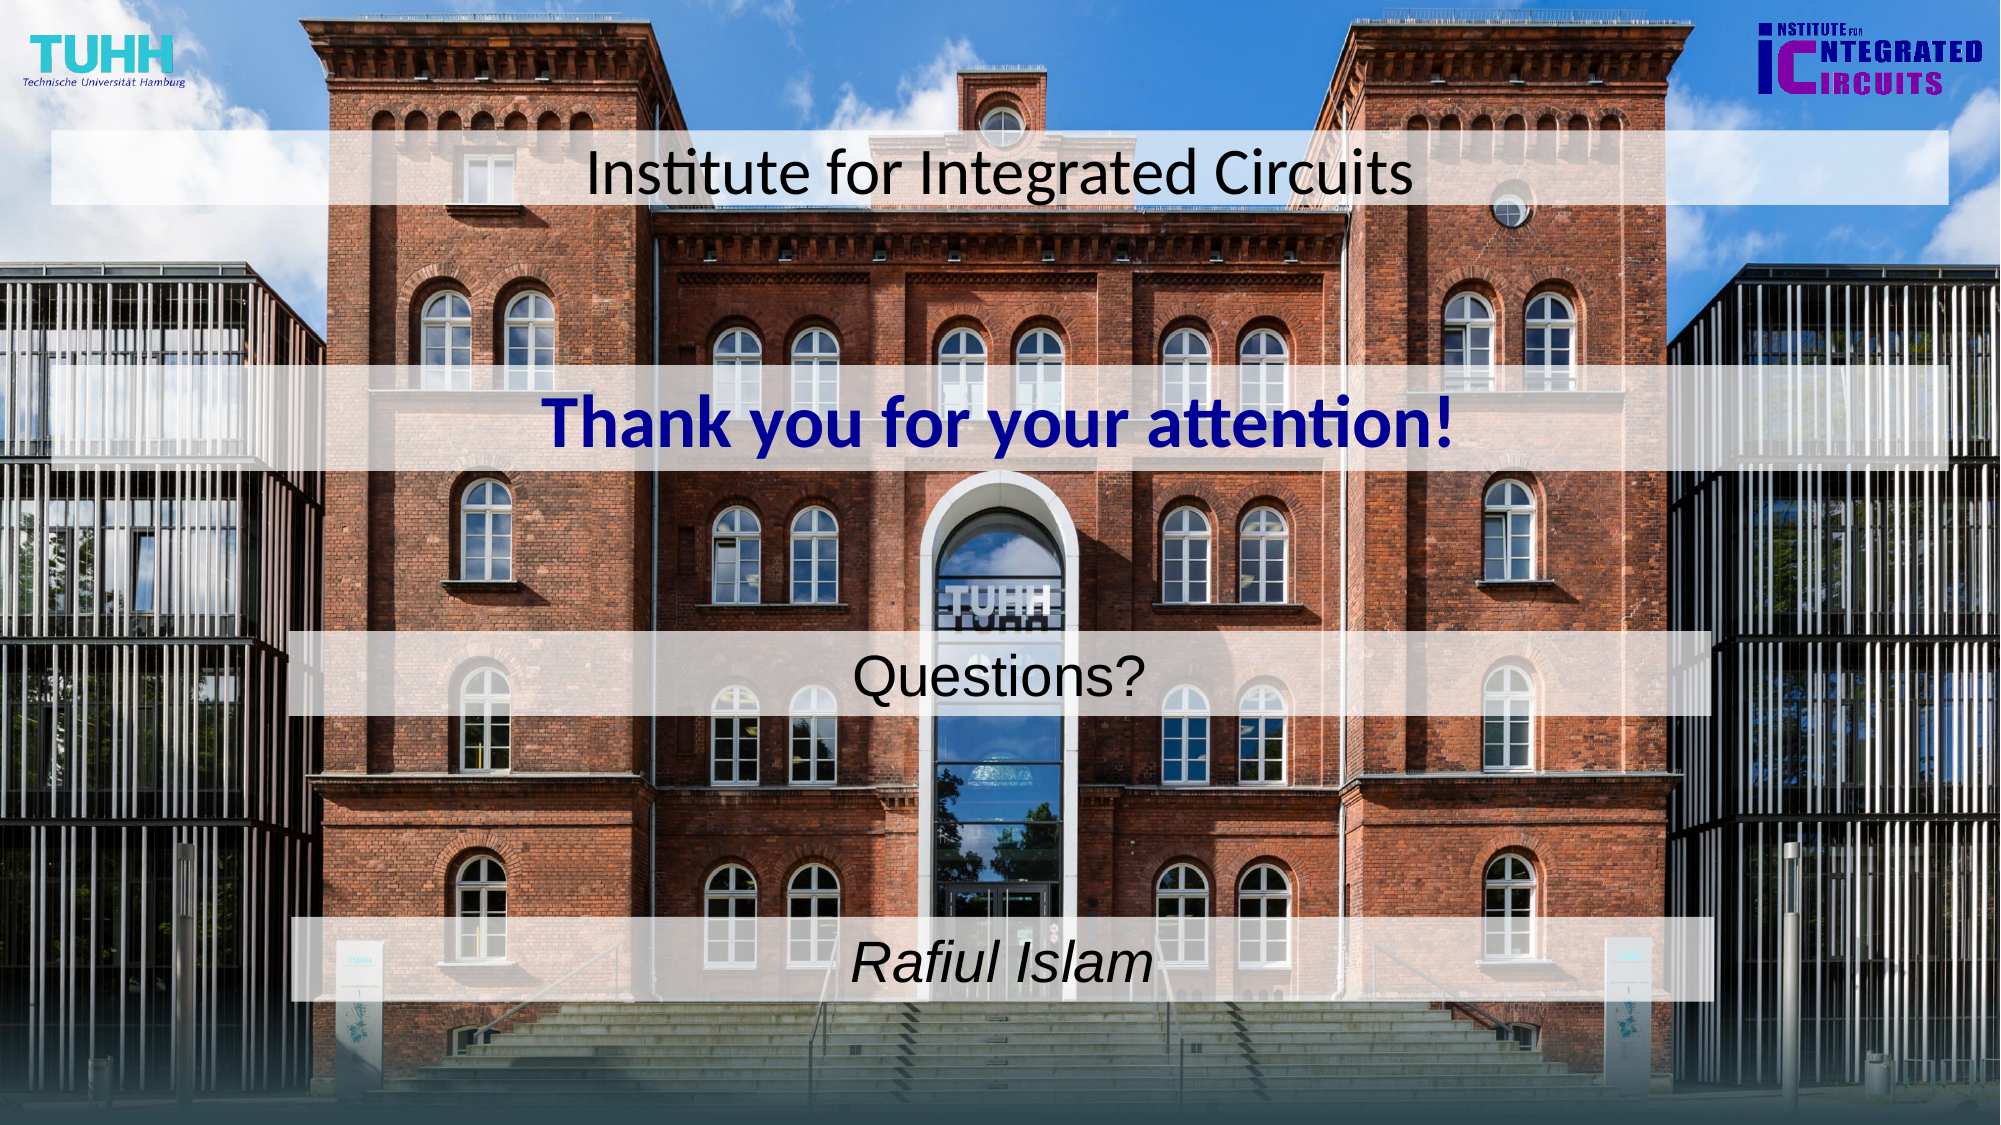

Institute for Integrated Circuits
Thank you for your attention!
Questions?
Rafiul Islam